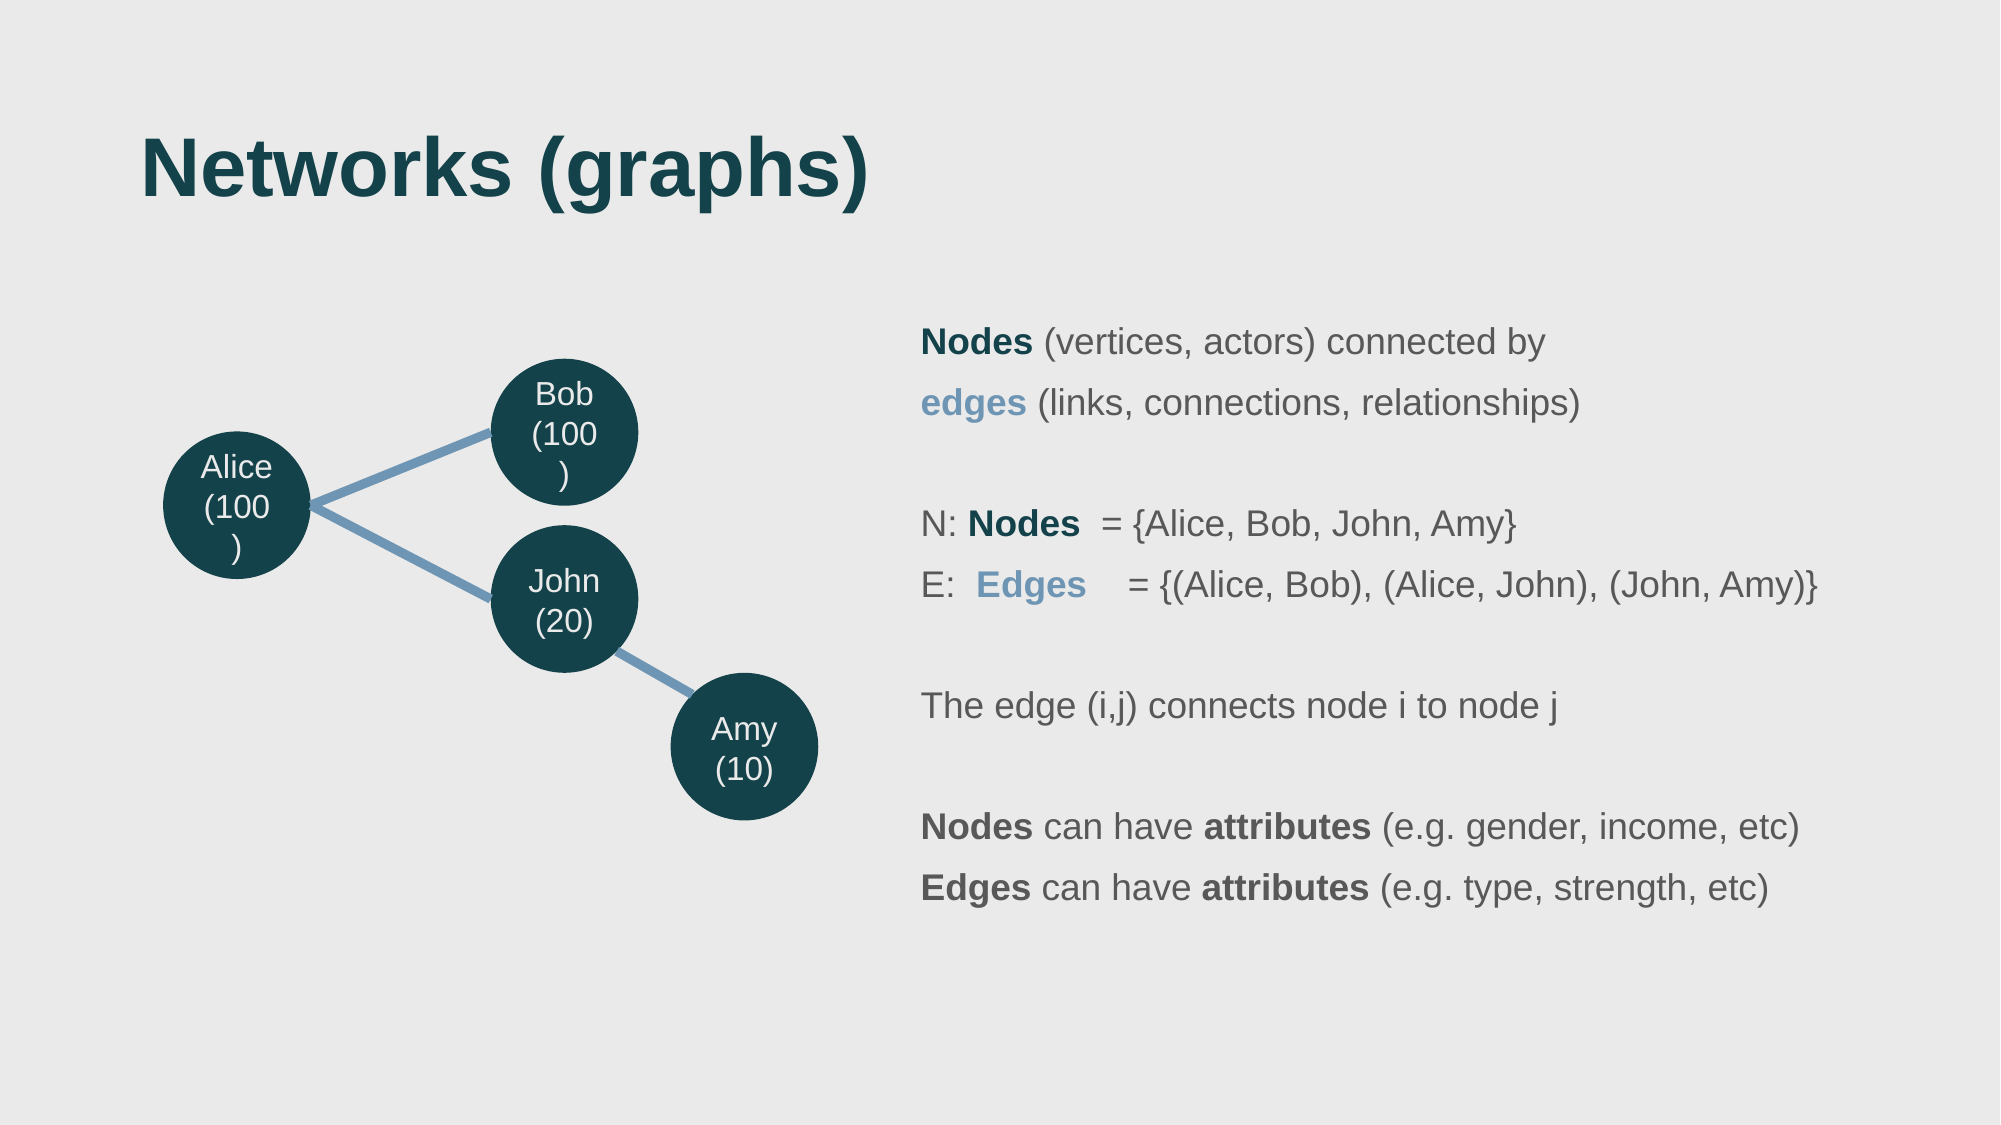

# Networks (graphs)
Nodes (vertices, actors) connected by
edges (links, connections, relationships)

N: Nodes  = {Alice, Bob, John, Amy}
E:  Edges    = {(Alice, Bob), (Alice, John), (John, Amy)}

The edge (i,j) connects node i to node j

Nodes can have attributes (e.g. gender, income, etc)
Edges can have attributes (e.g. type, strength, etc)
Bob
(100)
Alice
(100)
John
(20)
Amy
(10)